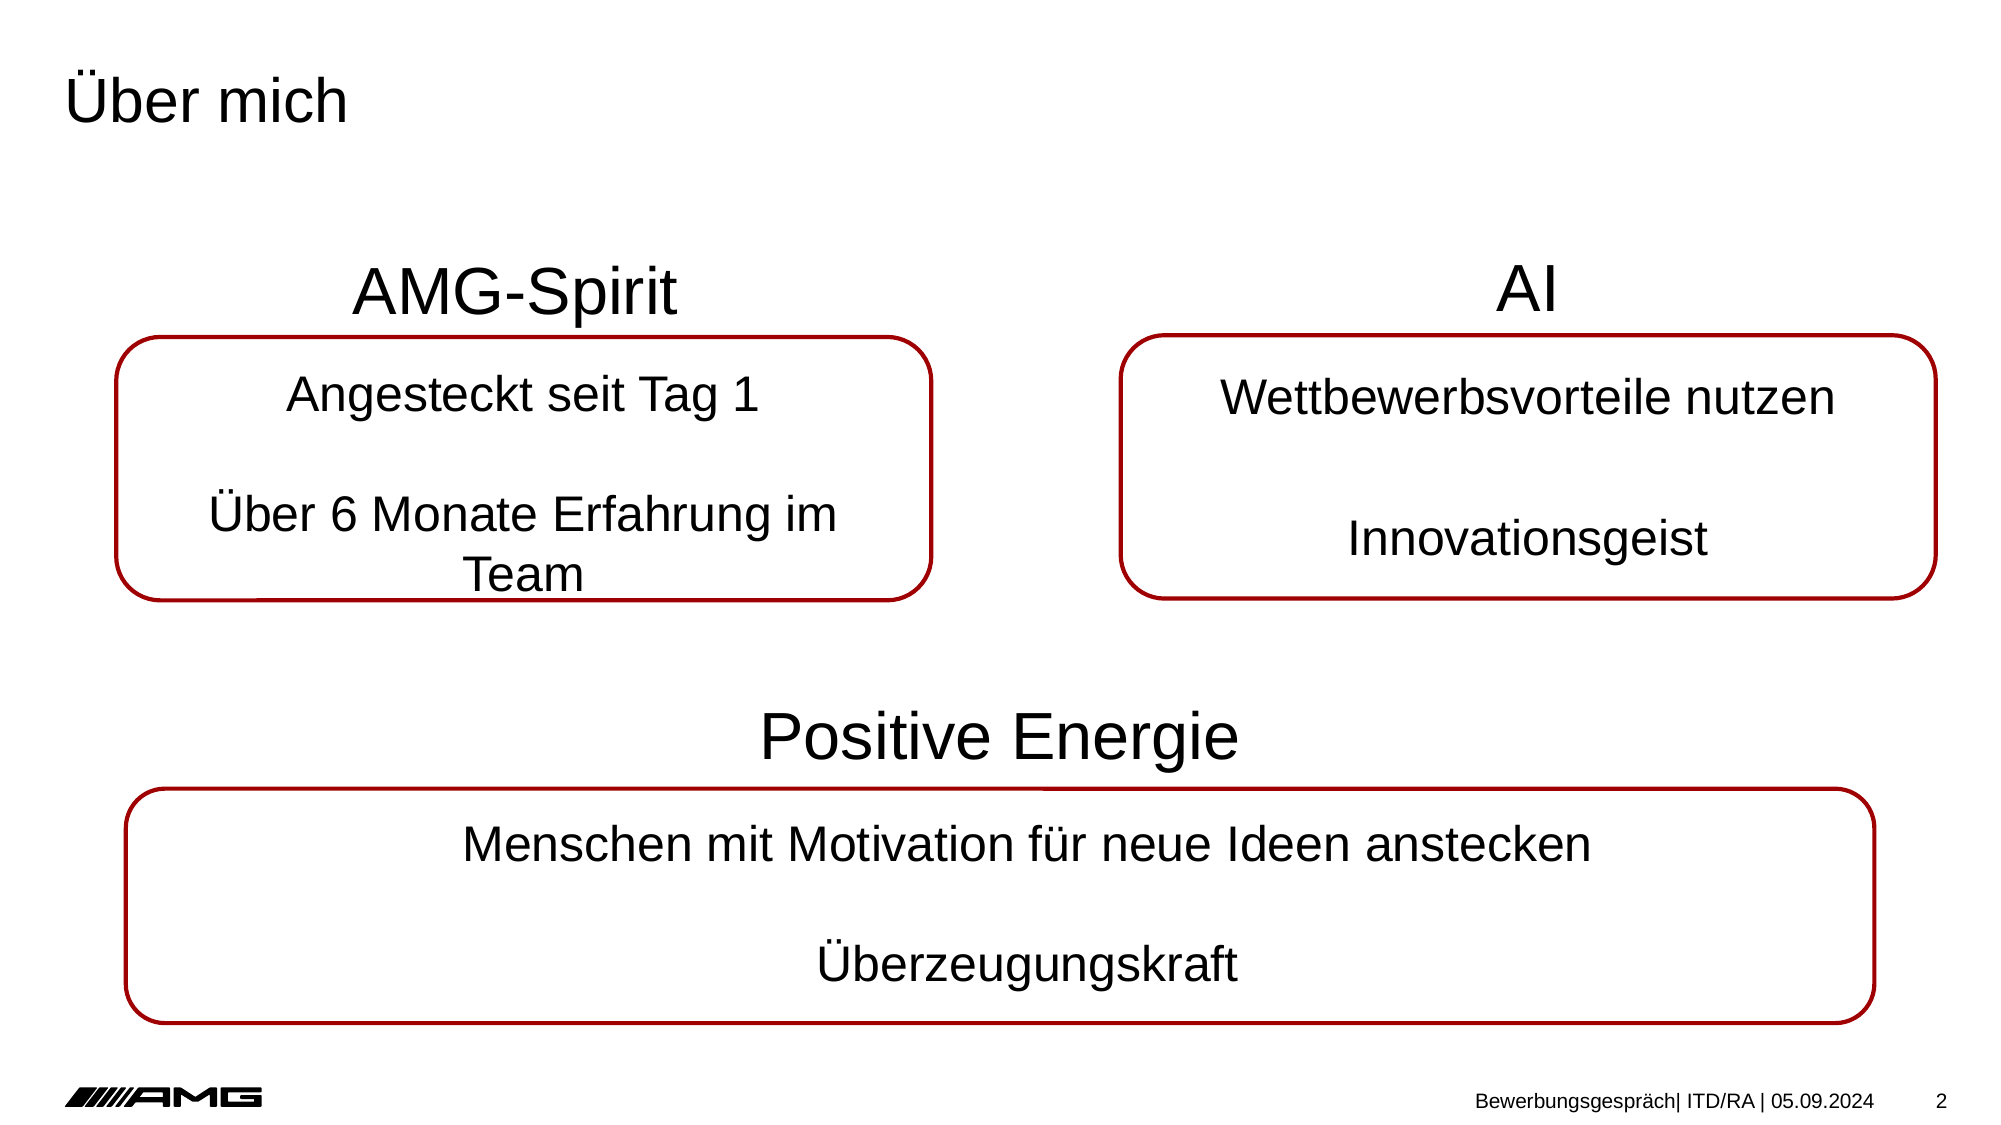

# Über mich
AI
AMG-Spirit
Wettbewerbsvorteile nutzen
Innovationsgeist

Angesteckt seit Tag 1

Über 6 Monate Erfahrung im Team

Positive Energie
Menschen mit Motivation für neue Ideen anstecken

Überzeugungskraft

Bewerbungsgespräch| ITD/RA | 05.09.2024
2